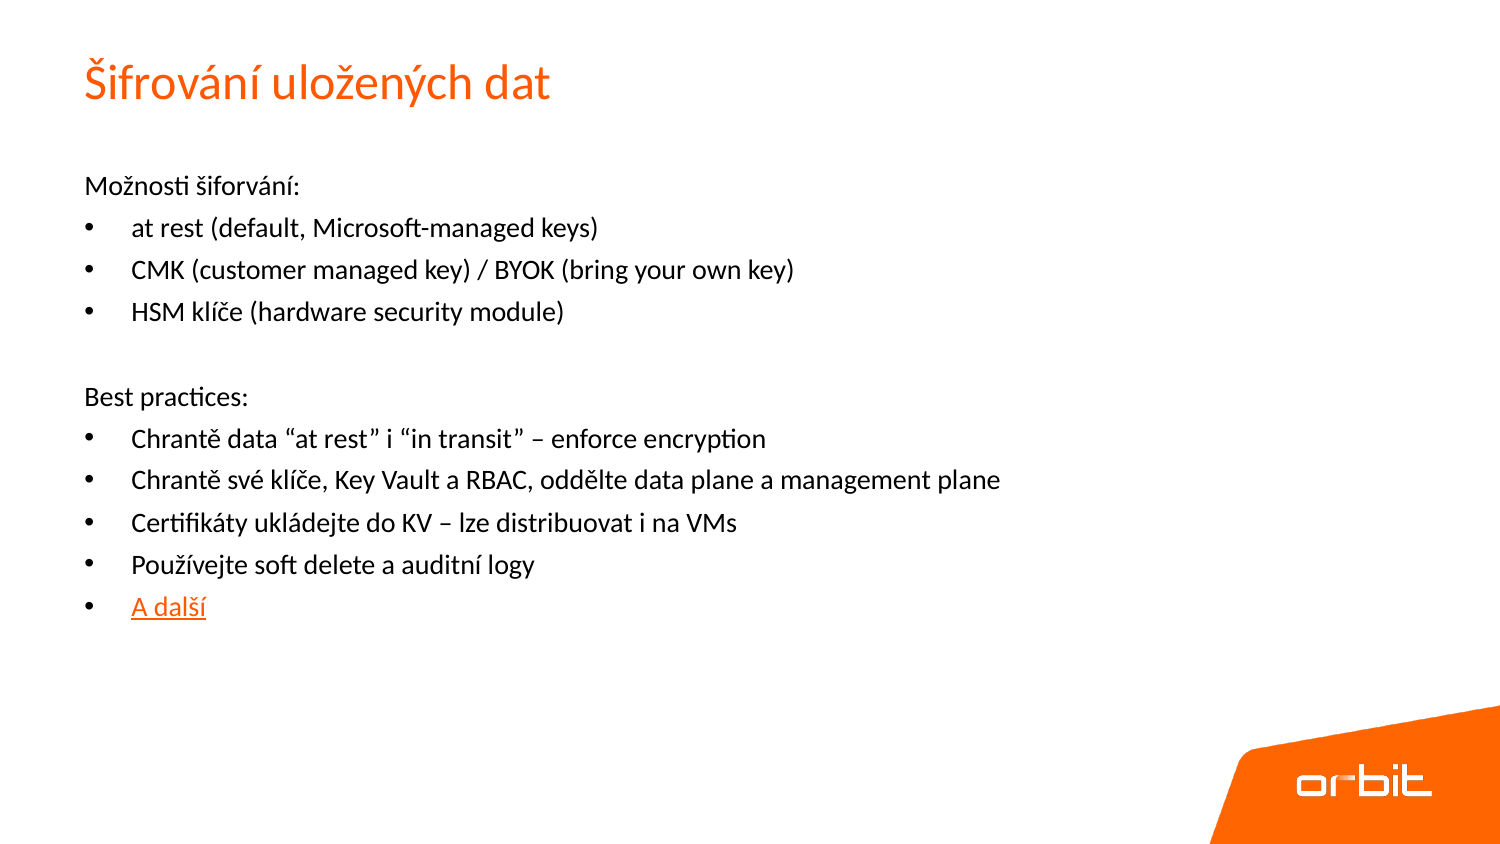

# Šifrování uložených dat
Možnosti šiforvání:
at rest (default, Microsoft-managed keys)
CMK (customer managed key) / BYOK (bring your own key)
HSM klíče (hardware security module)

Best practices:
Chrantě data “at rest” i “in transit” – enforce encryption
Chrantě své klíče, Key Vault a RBAC, oddělte data plane a management plane
Certifikáty ukládejte do KV – lze distribuovat i na VMs
Používejte soft delete a auditní logy
A další